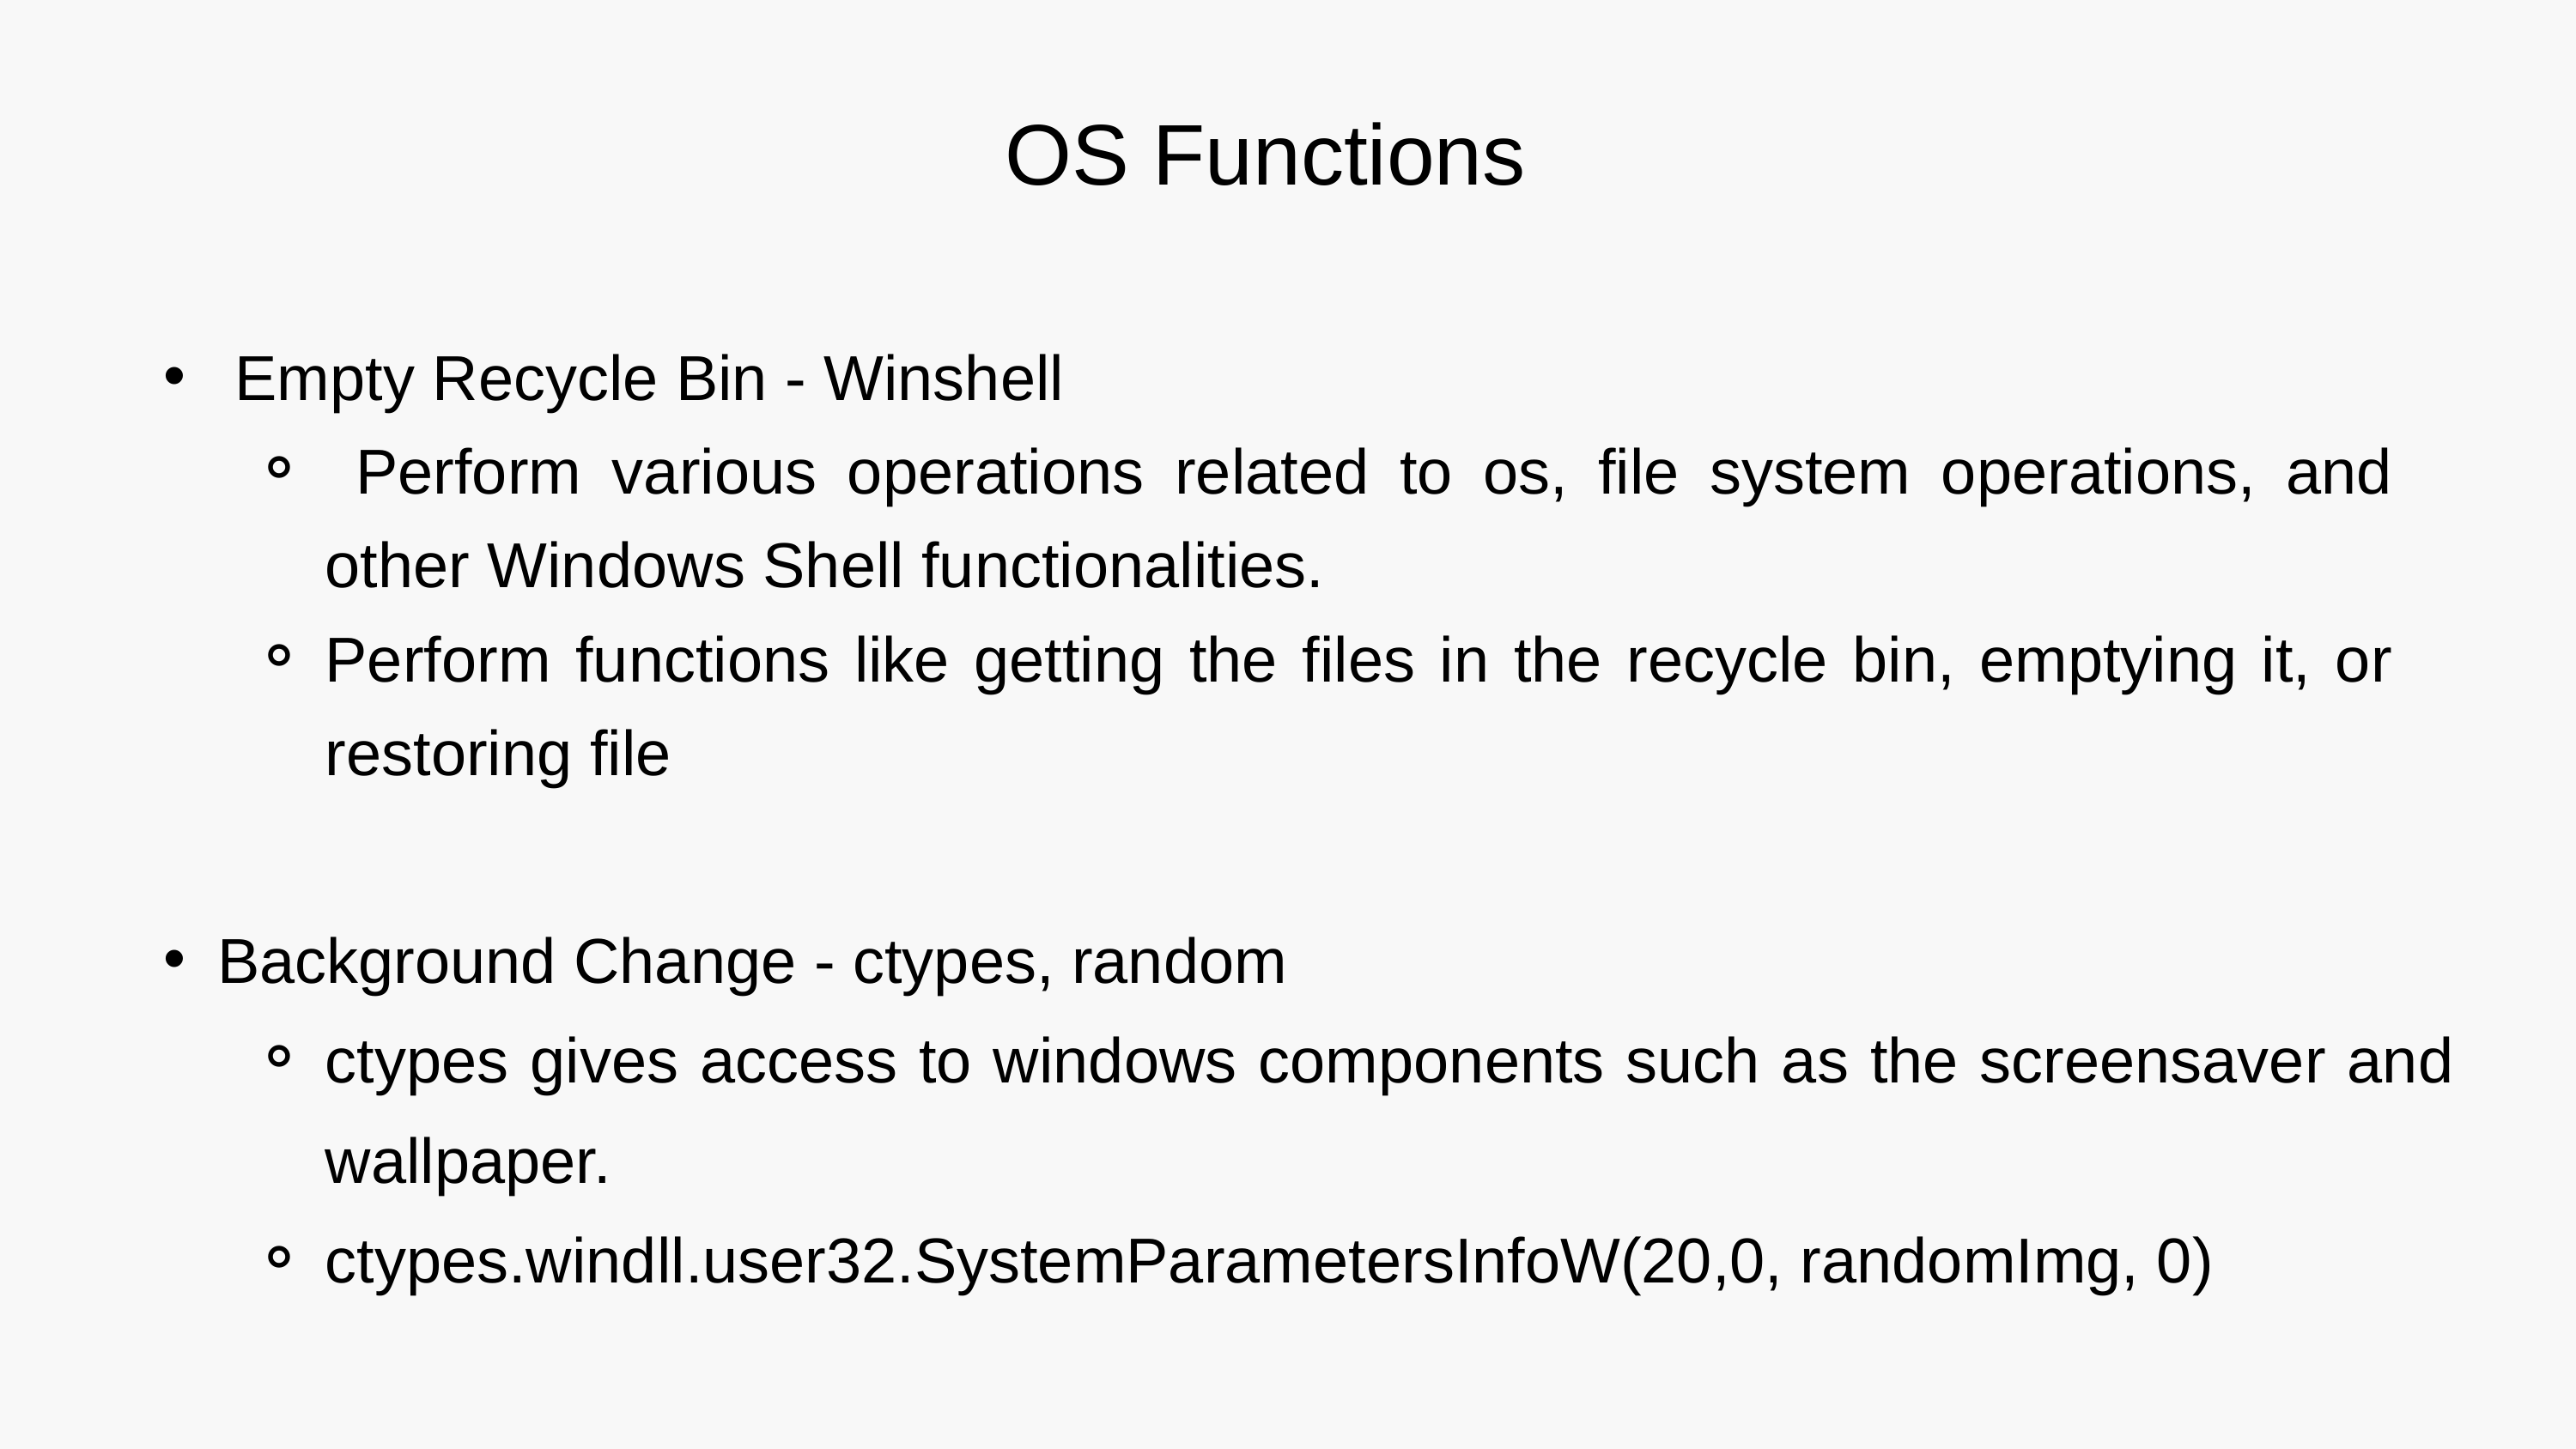

OS Functions
 Empty Recycle Bin - Winshell
 Perform various operations related to os, file system operations, and other Windows Shell functionalities.
Perform functions like getting the files in the recycle bin, emptying it, or restoring file
Background Change - ctypes, random
ctypes gives access to windows components such as the screensaver and wallpaper.
ctypes.windll.user32.SystemParametersInfoW(20,0, randomImg, 0)